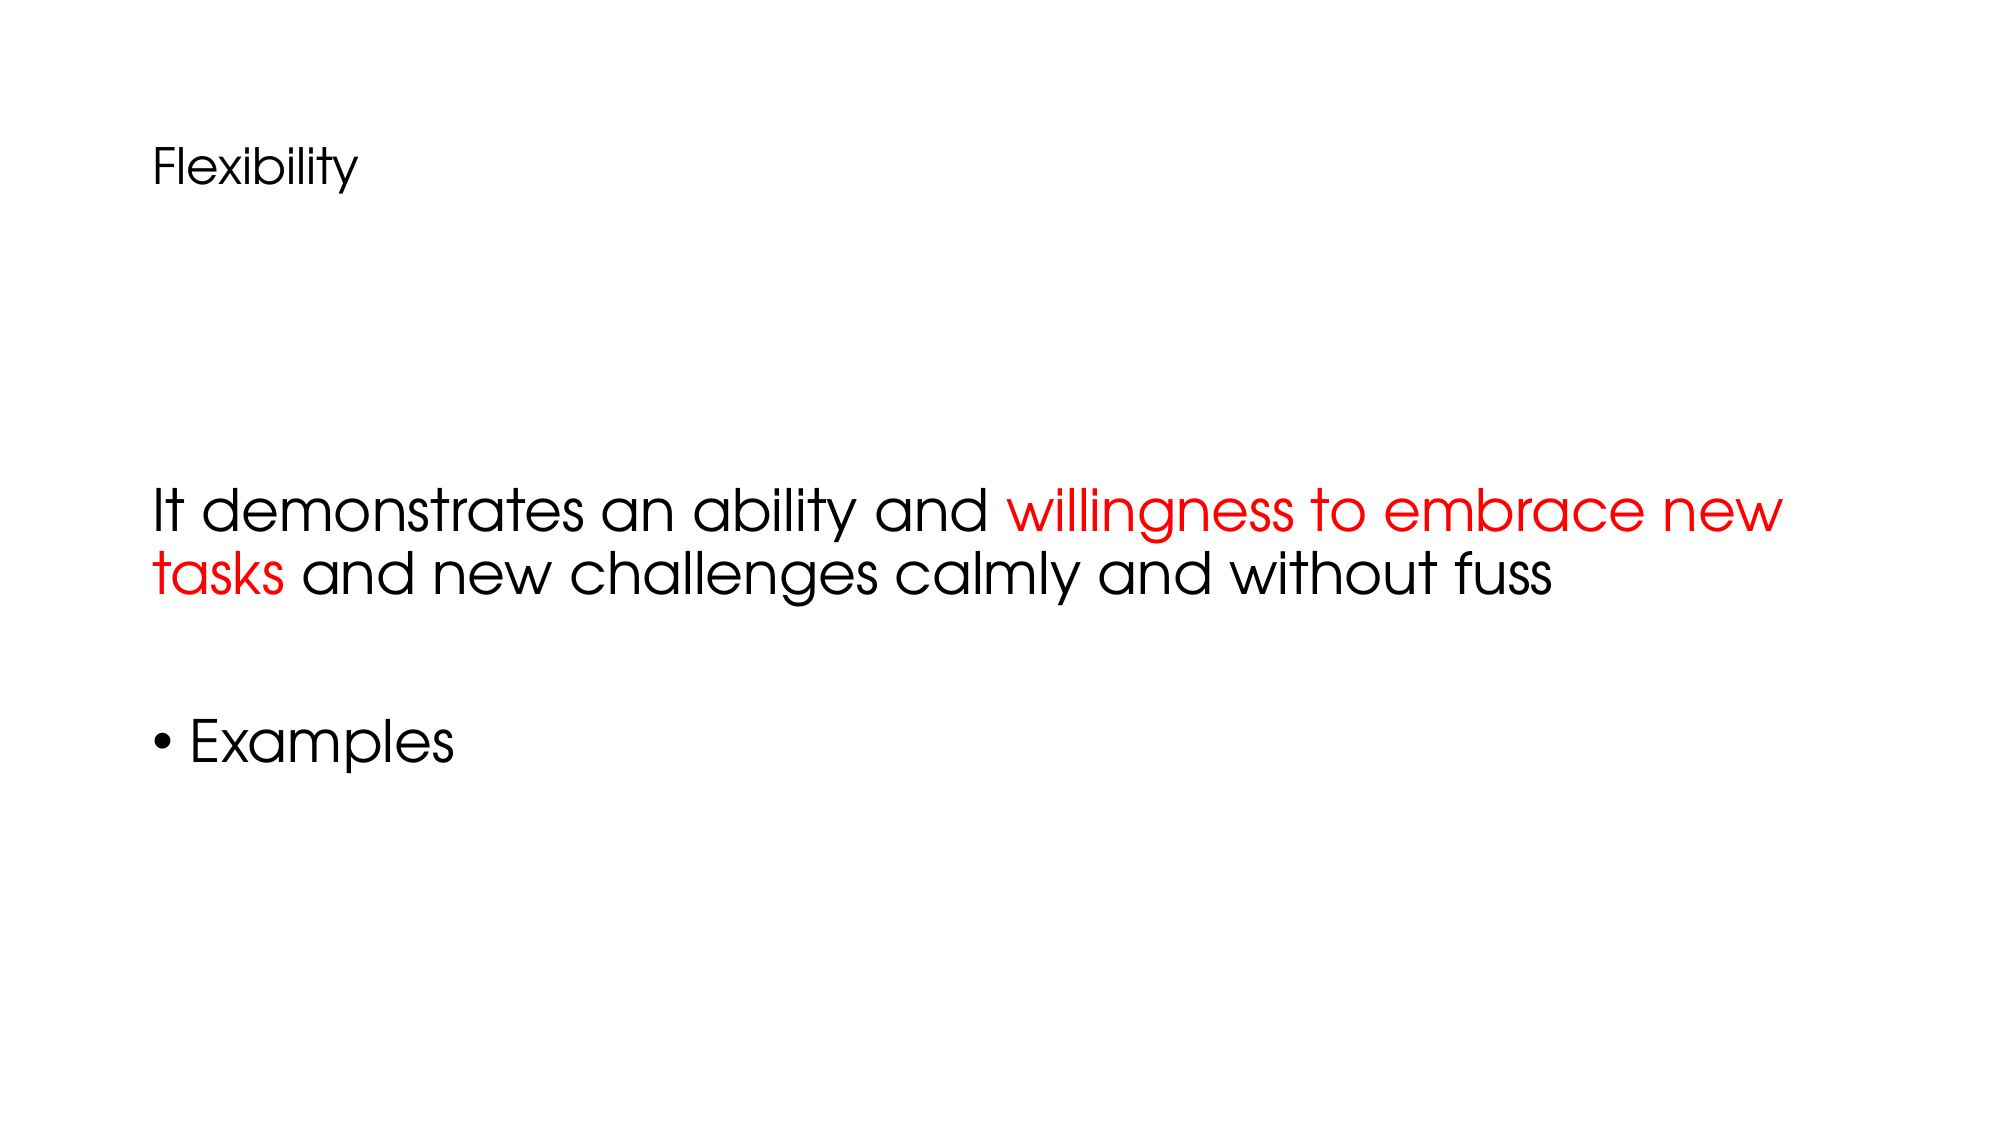

# Flexibility

It demonstrates an ability and willingness to embrace new tasks and new challenges calmly and without fuss

Examples